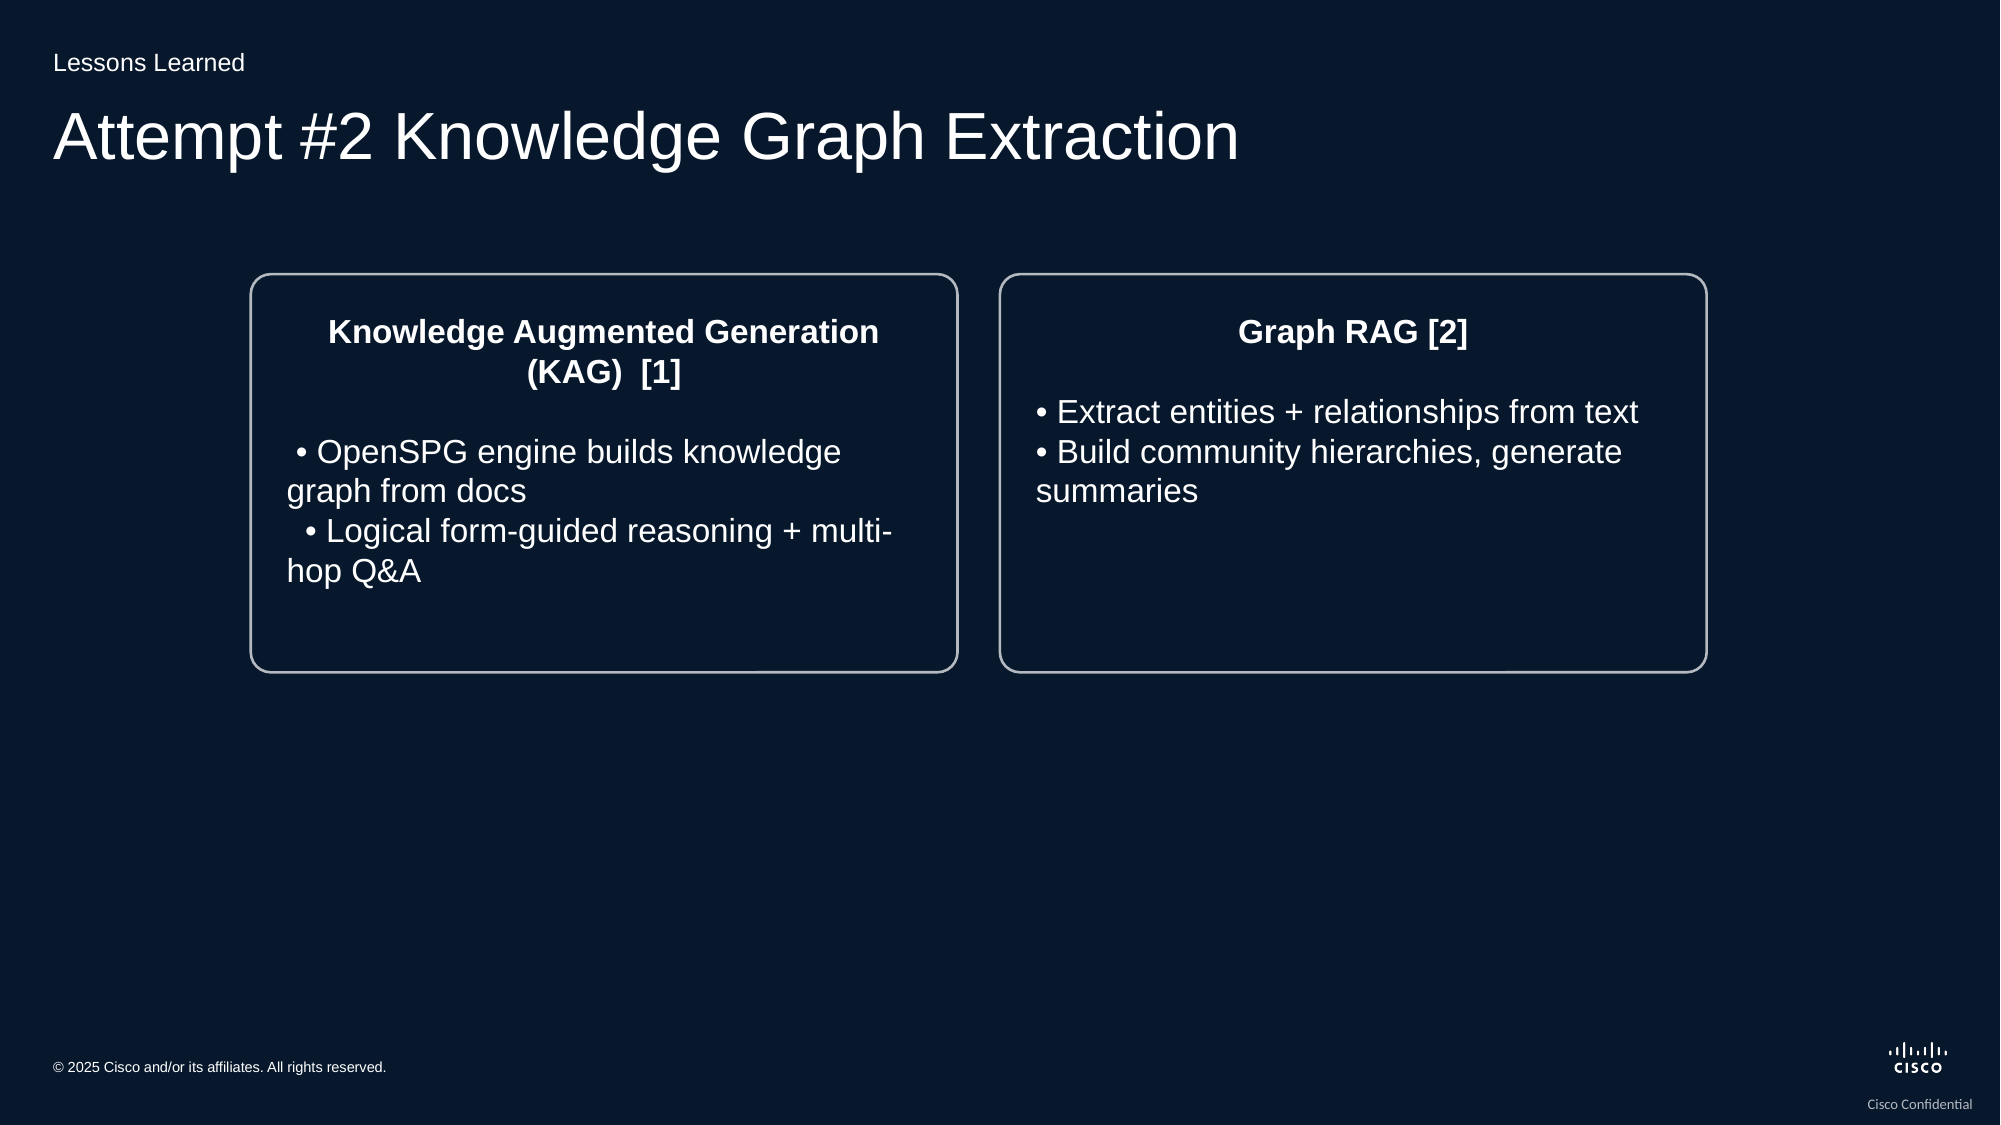

Lessons Learned
# Attempt #2 Knowledge Graph Extraction
Knowledge Augmented Generation (KAG)  [1]

 • OpenSPG engine builds knowledge graph from docs
  • Logical form-guided reasoning + multi-hop Q&A

Graph RAG [2]

• Extract entities + relationships from text
• Build community hierarchies, generate summaries